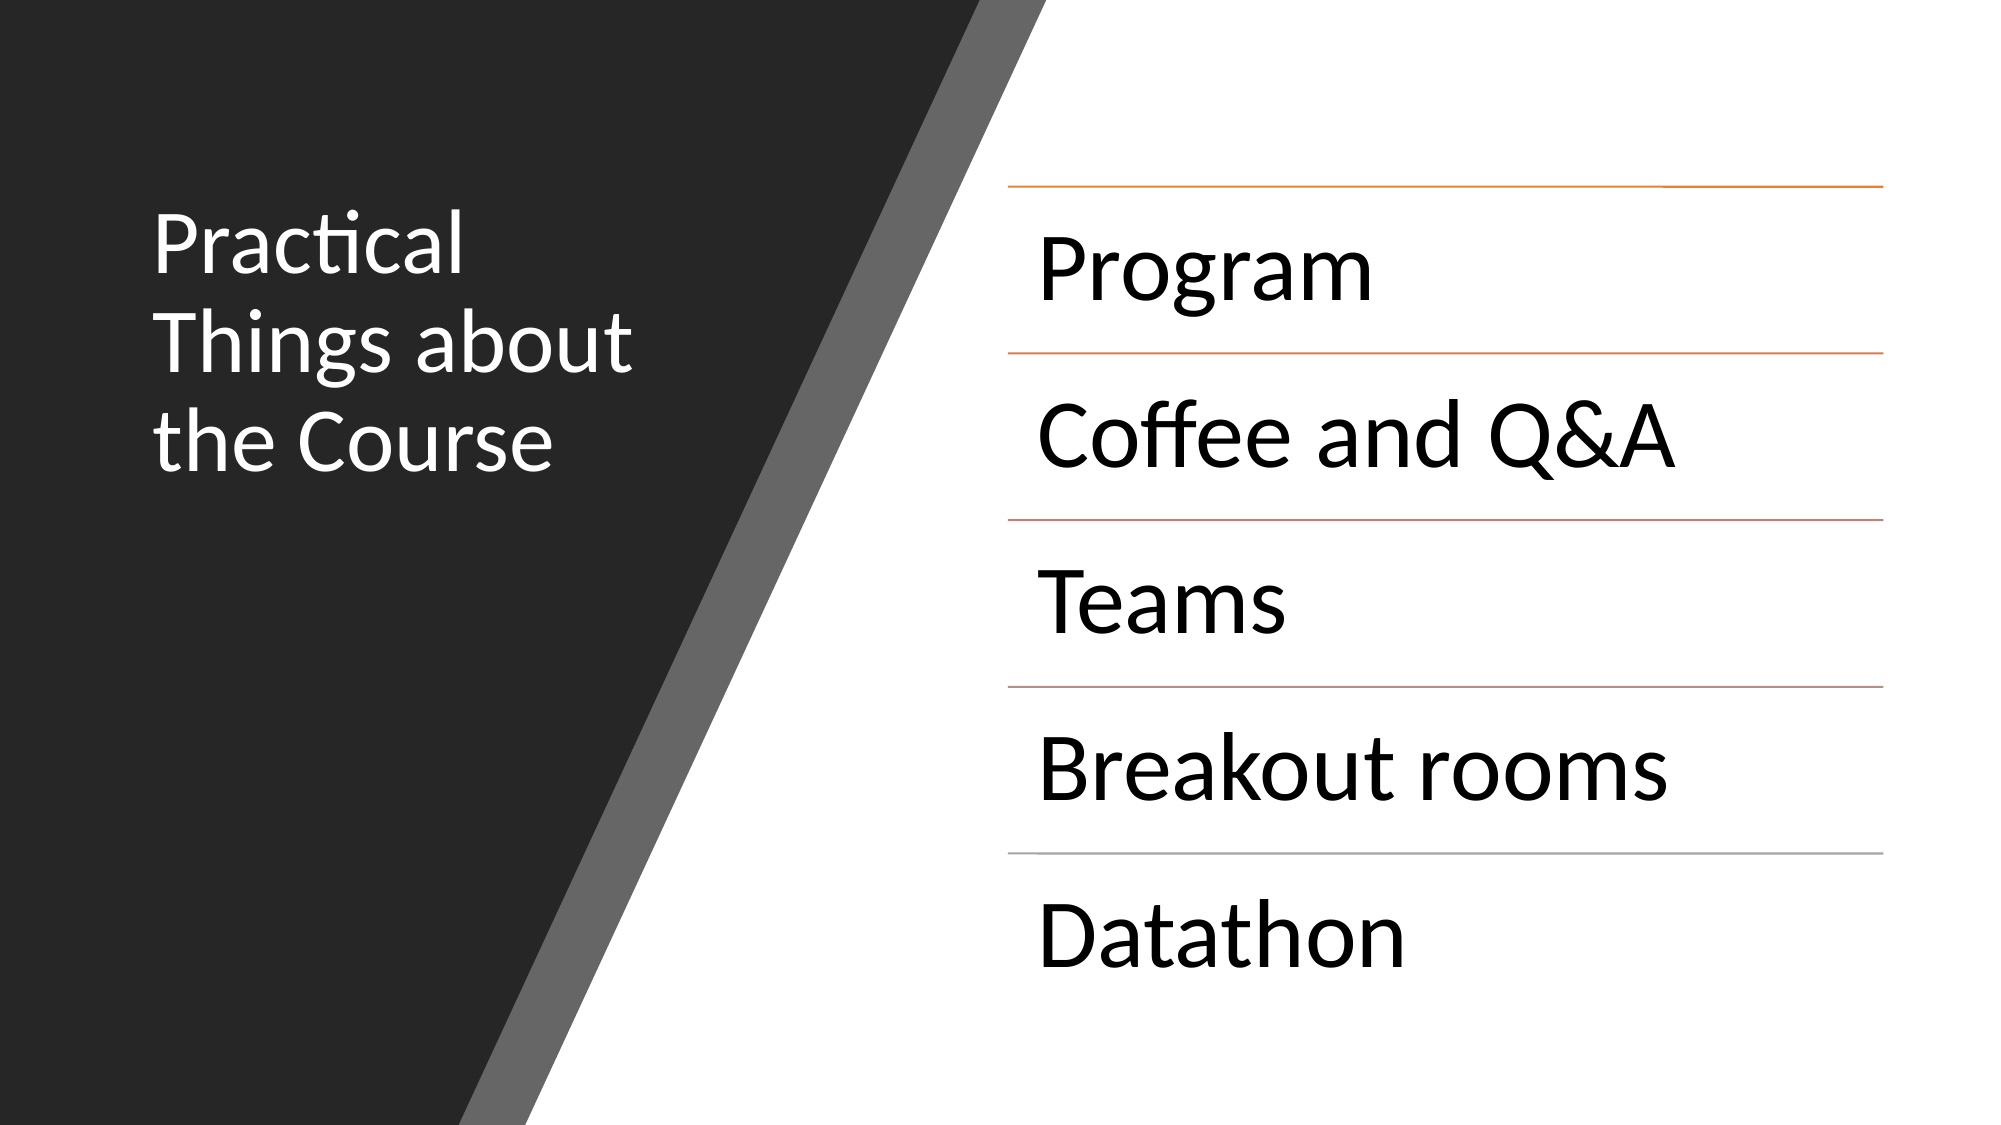

# Practical Things about the Course
Program
Coffee and Q&A
Teams
Breakout rooms
Datathon